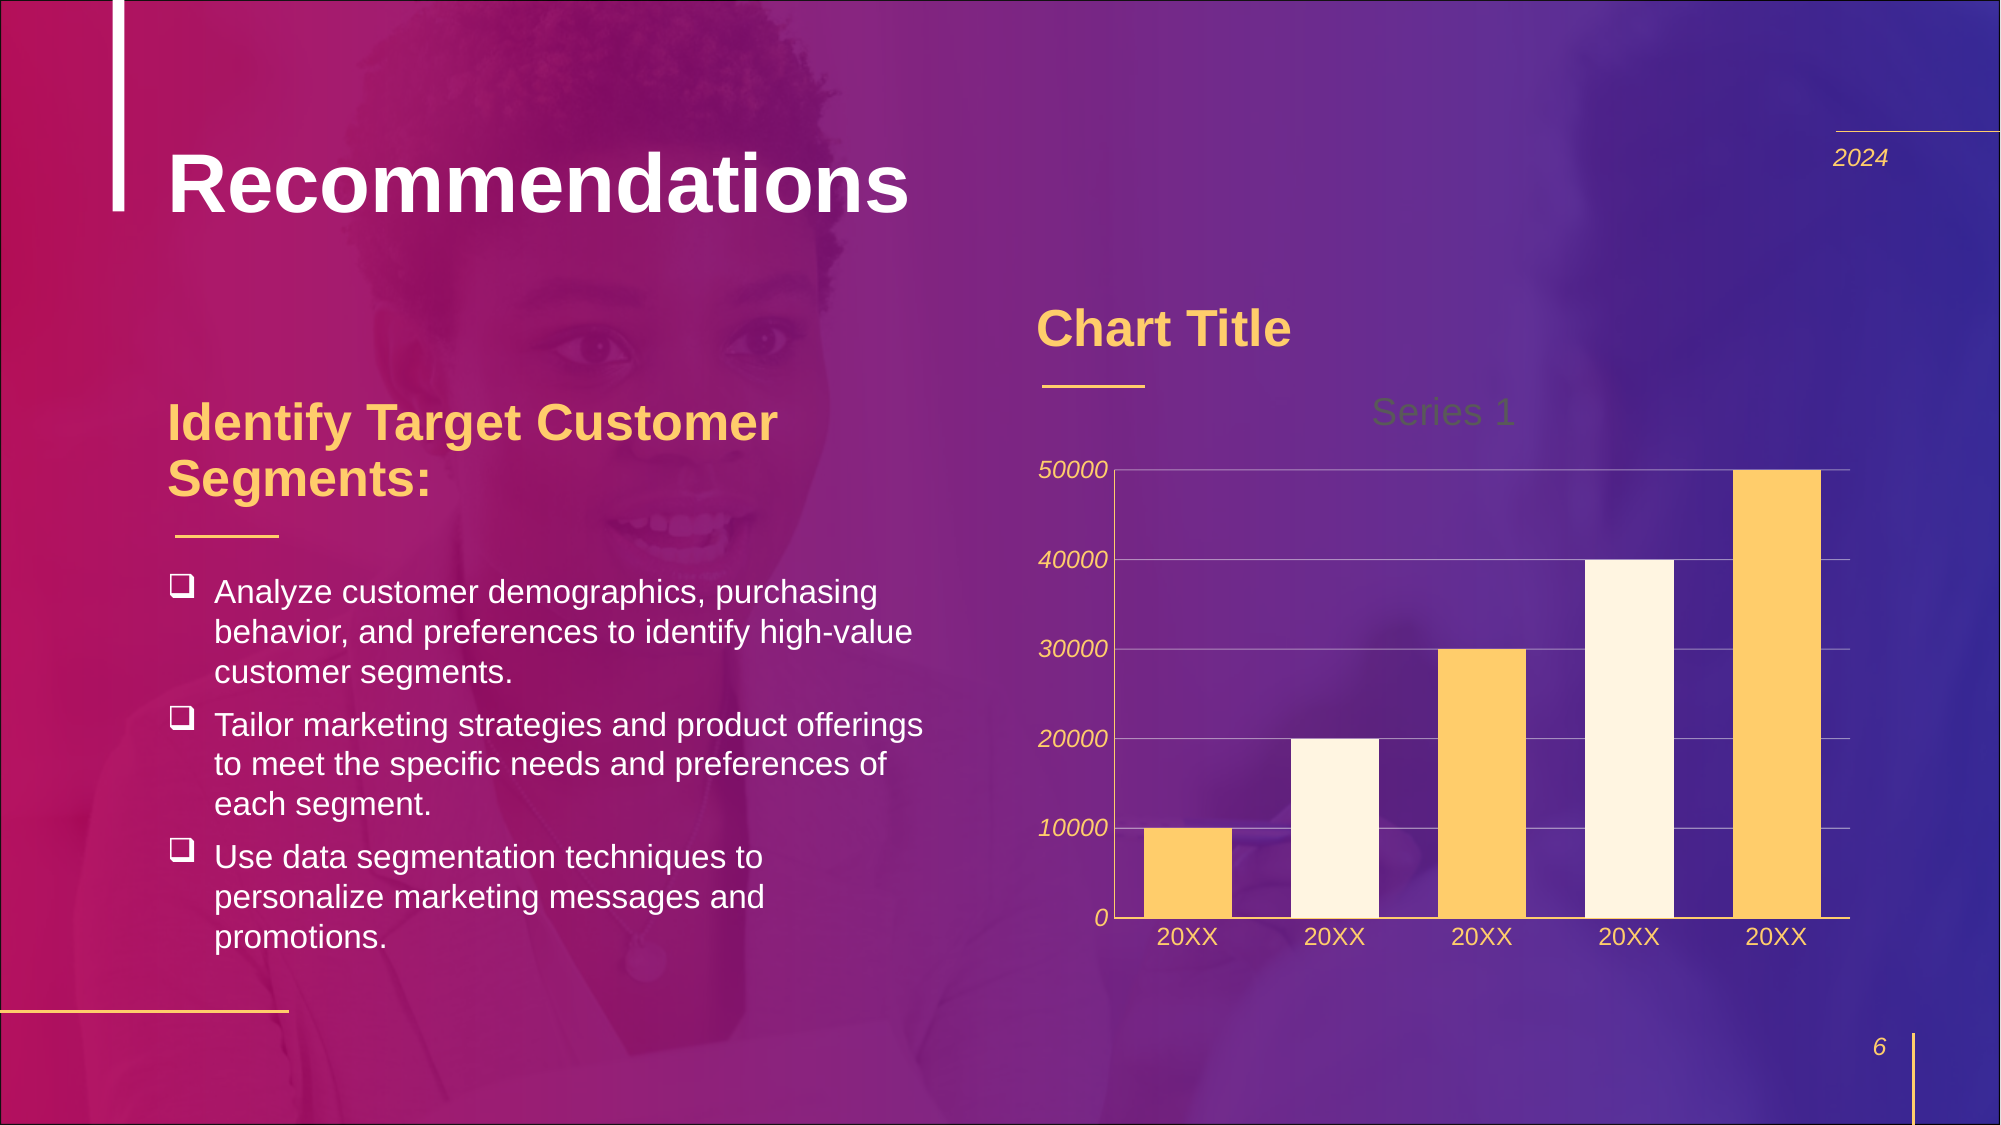

# Recommendations
2024
Chart Title

### Chart:

| Category | Series 1 |
|---|---|
| 20XX | 10000.0 |
| 20XX | 20000.0 |
| 20XX | 30000.0 |
| 20XX | 40000.0 |
| 20XX | 50000.0 |
Identify Target Customer Segments:
Analyze customer demographics, purchasing behavior, and preferences to identify high-value customer segments.
Tailor marketing strategies and product offerings to meet the specific needs and preferences of each segment.
Use data segmentation techniques to personalize marketing messages and promotions.
6